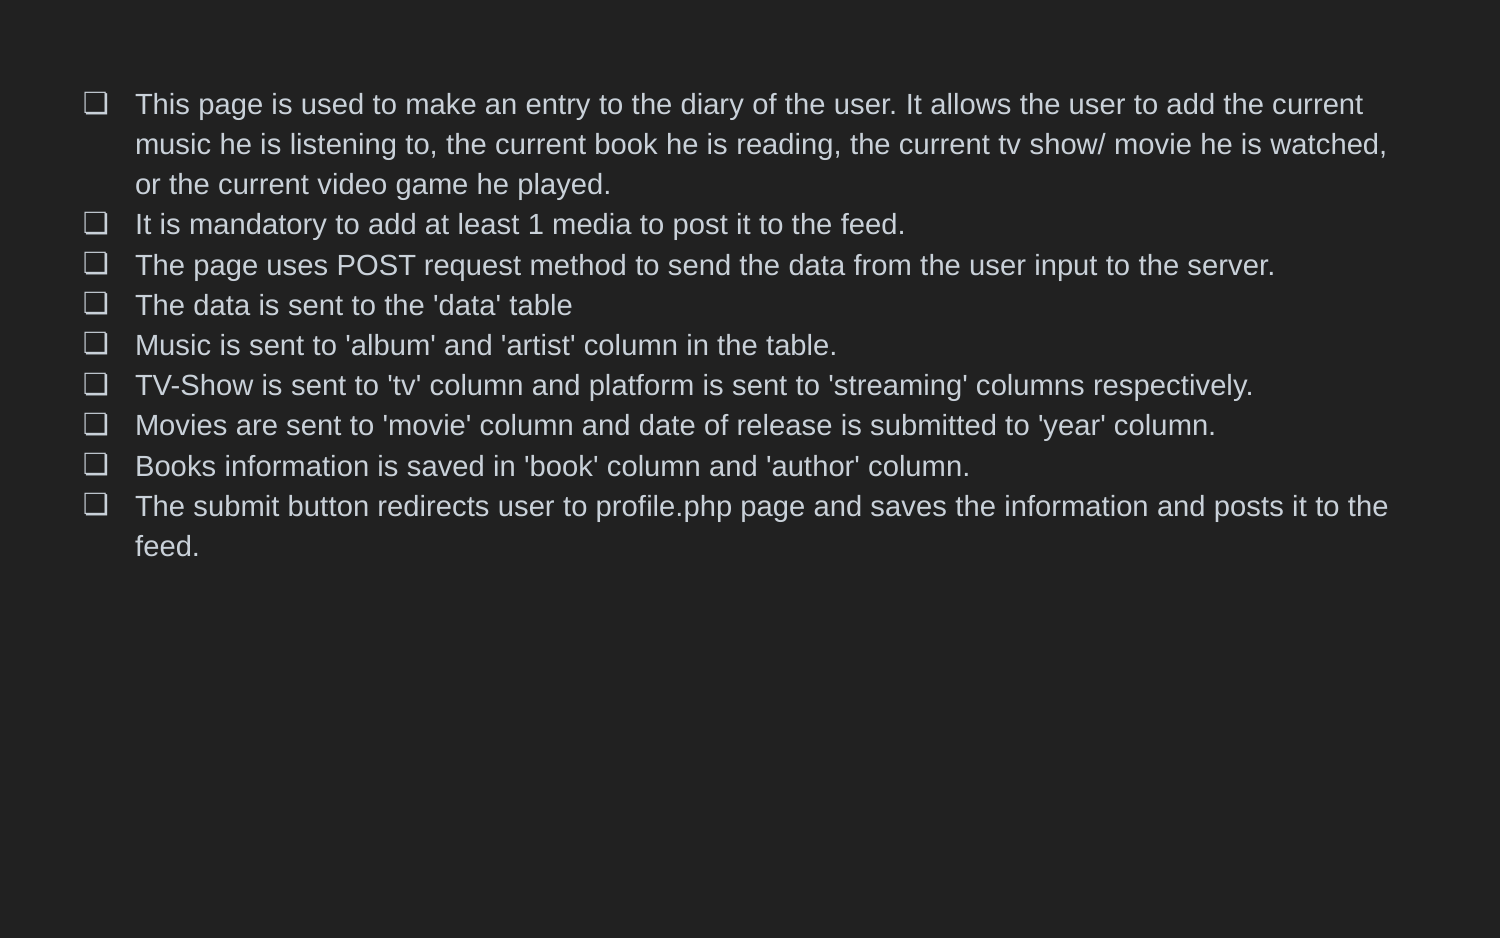

This page is used to make an entry to the diary of the user. It allows the user to add the current music he is listening to, the current book he is reading, the current tv show/ movie he is watched, or the current video game he played.
It is mandatory to add at least 1 media to post it to the feed.
The page uses POST request method to send the data from the user input to the server.
The data is sent to the 'data' table
Music is sent to 'album' and 'artist' column in the table.
TV-Show is sent to 'tv' column and platform is sent to 'streaming' columns respectively.
Movies are sent to 'movie' column and date of release is submitted to 'year' column.
Books information is saved in 'book' column and 'author' column.
The submit button redirects user to profile.php page and saves the information and posts it to the feed.